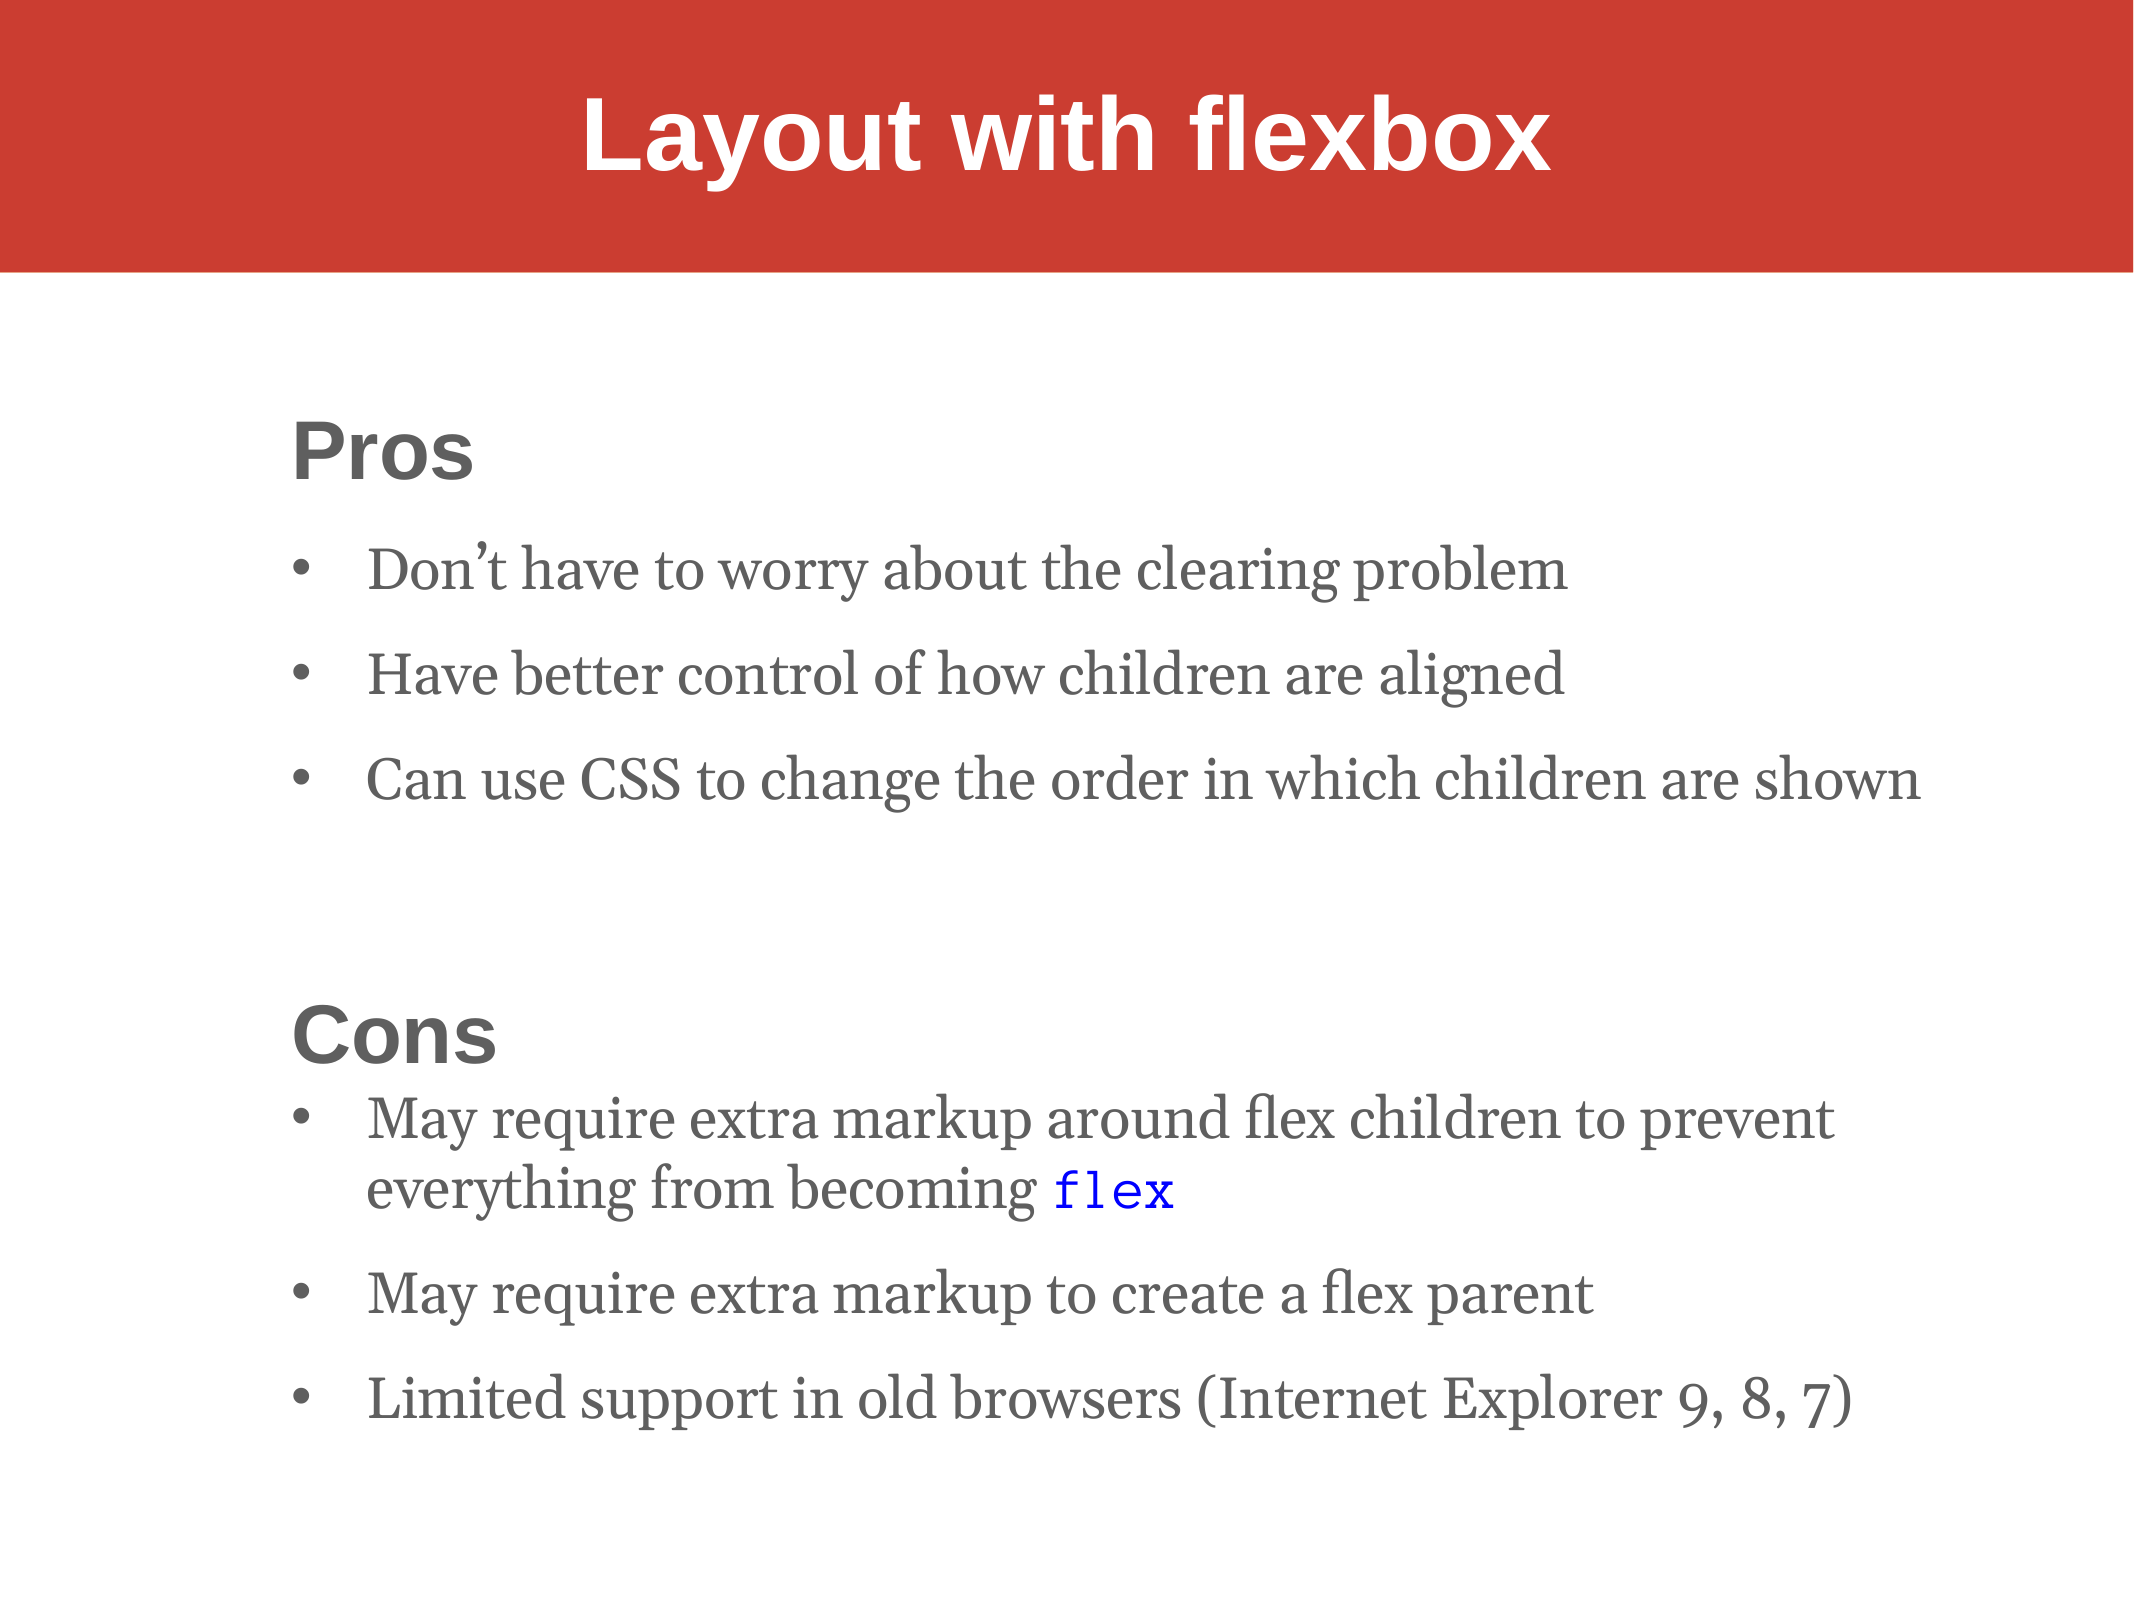

# Layout with flexbox
Pros
Don’t have to worry about the clearing problem
Have better control of how children are aligned
Can use CSS to change the order in which children are shown

Cons
May require extra markup around flex children to prevent everything from becoming flex
May require extra markup to create a flex parent
Limited support in old browsers (Internet Explorer 9, 8, 7)